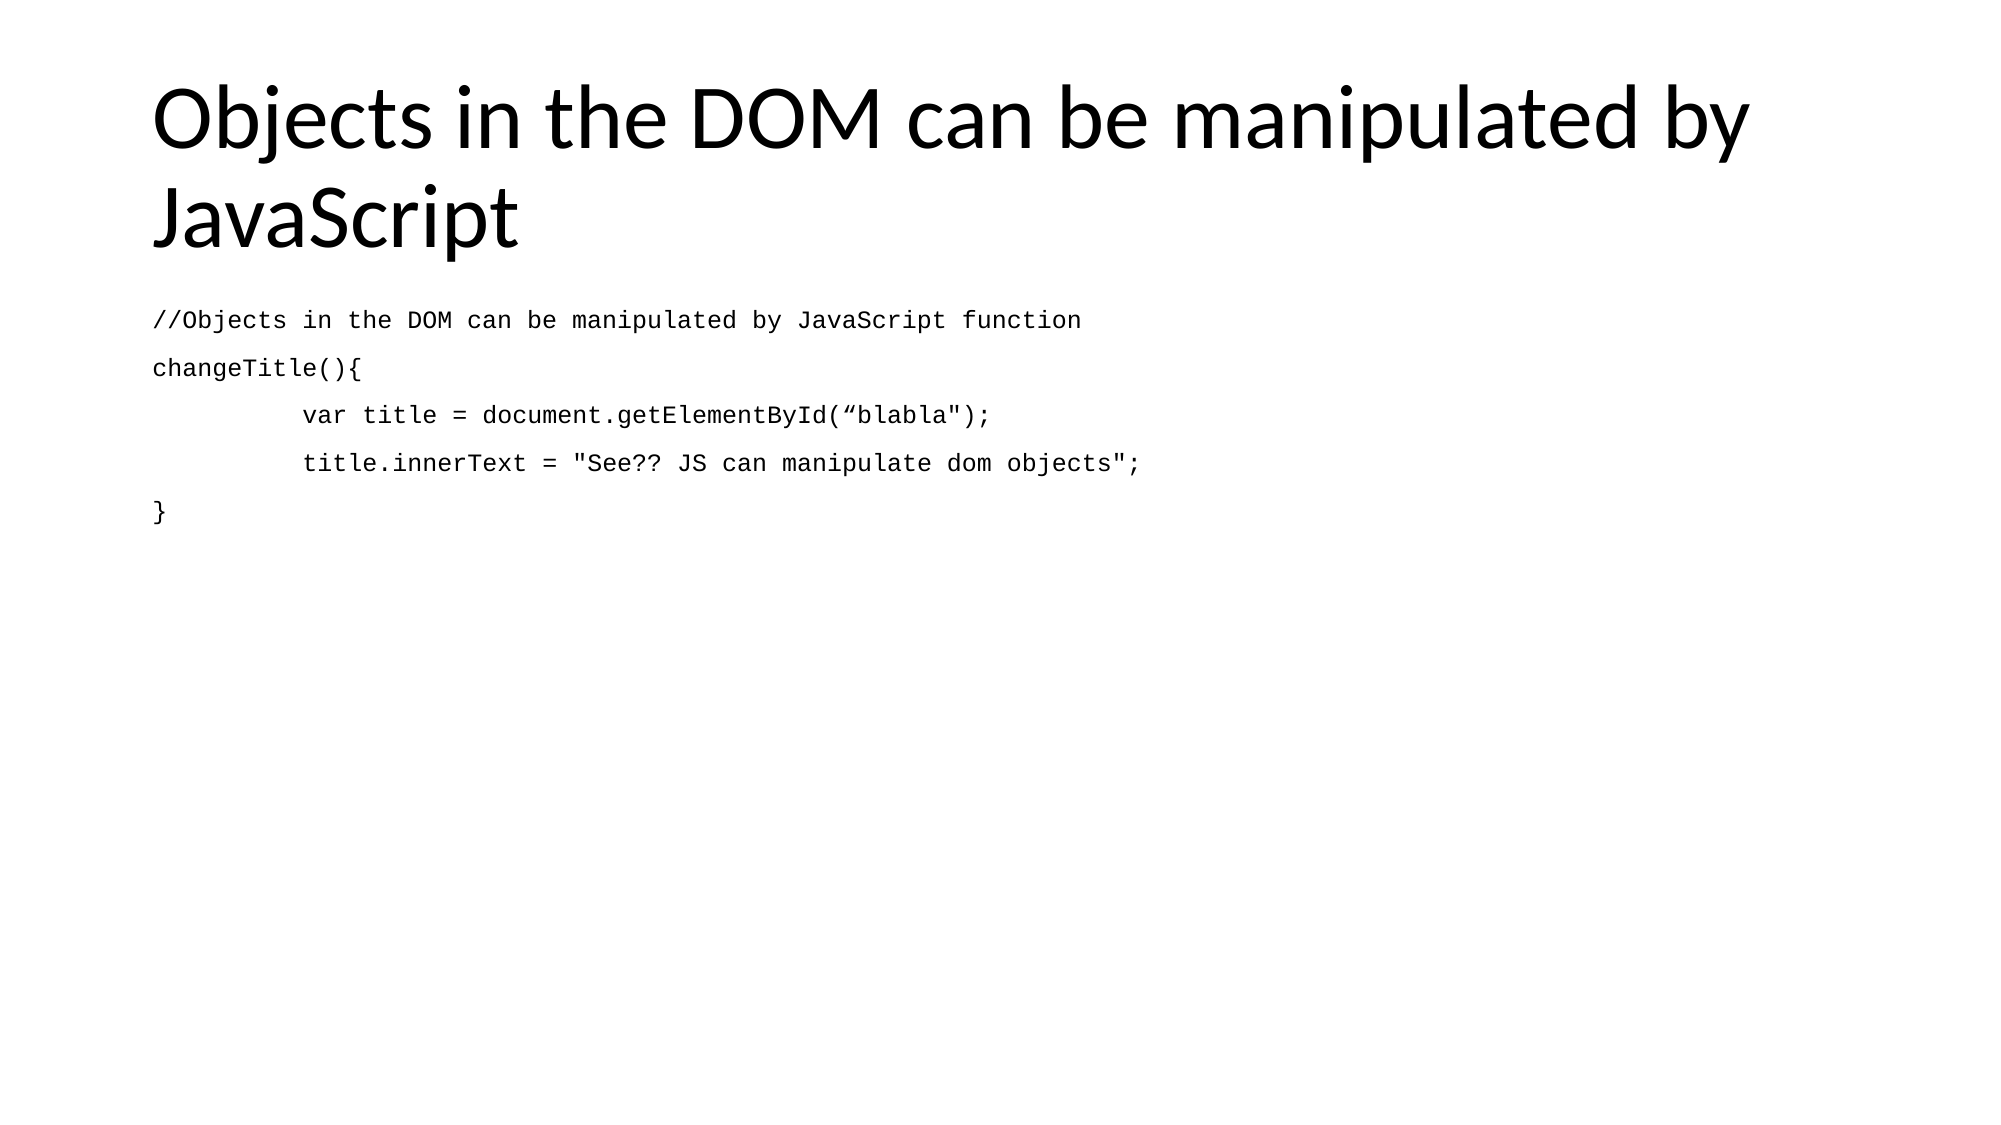

# Objects in the DOM can be manipulated by JavaScript
//Objects in the DOM can be manipulated by JavaScript function
changeTitle(){
	var title = document.getElementById(“blabla");
	title.innerText = "See?? JS can manipulate dom objects";
}